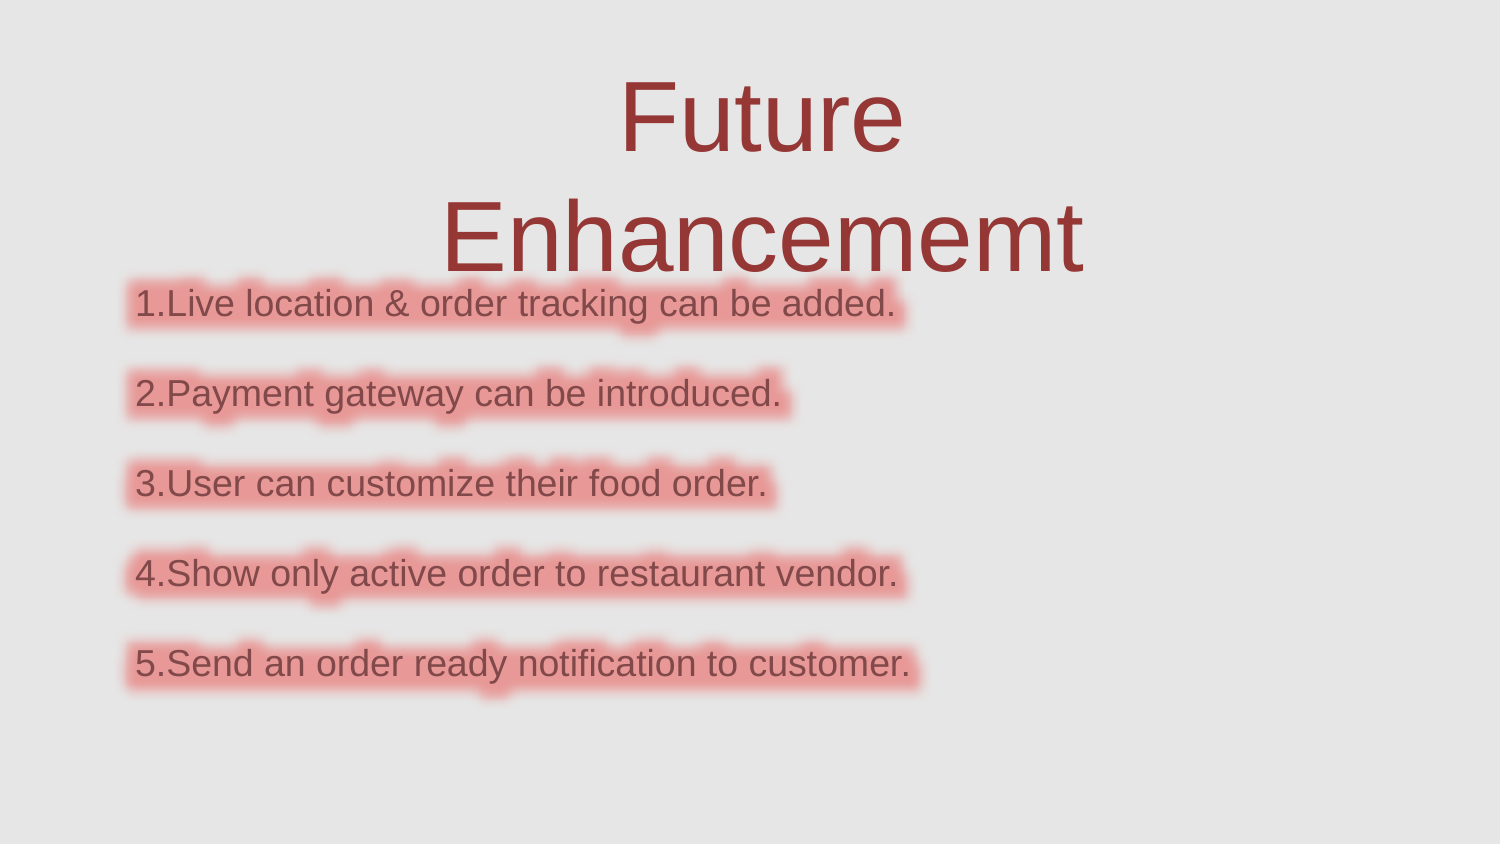

Future Enhancememt
1.Live location & order tracking can be added.

2.Payment gateway can be introduced.

3.User can customize their food order.

4.Show only active order to restaurant vendor.

5.Send an order ready notification to customer.